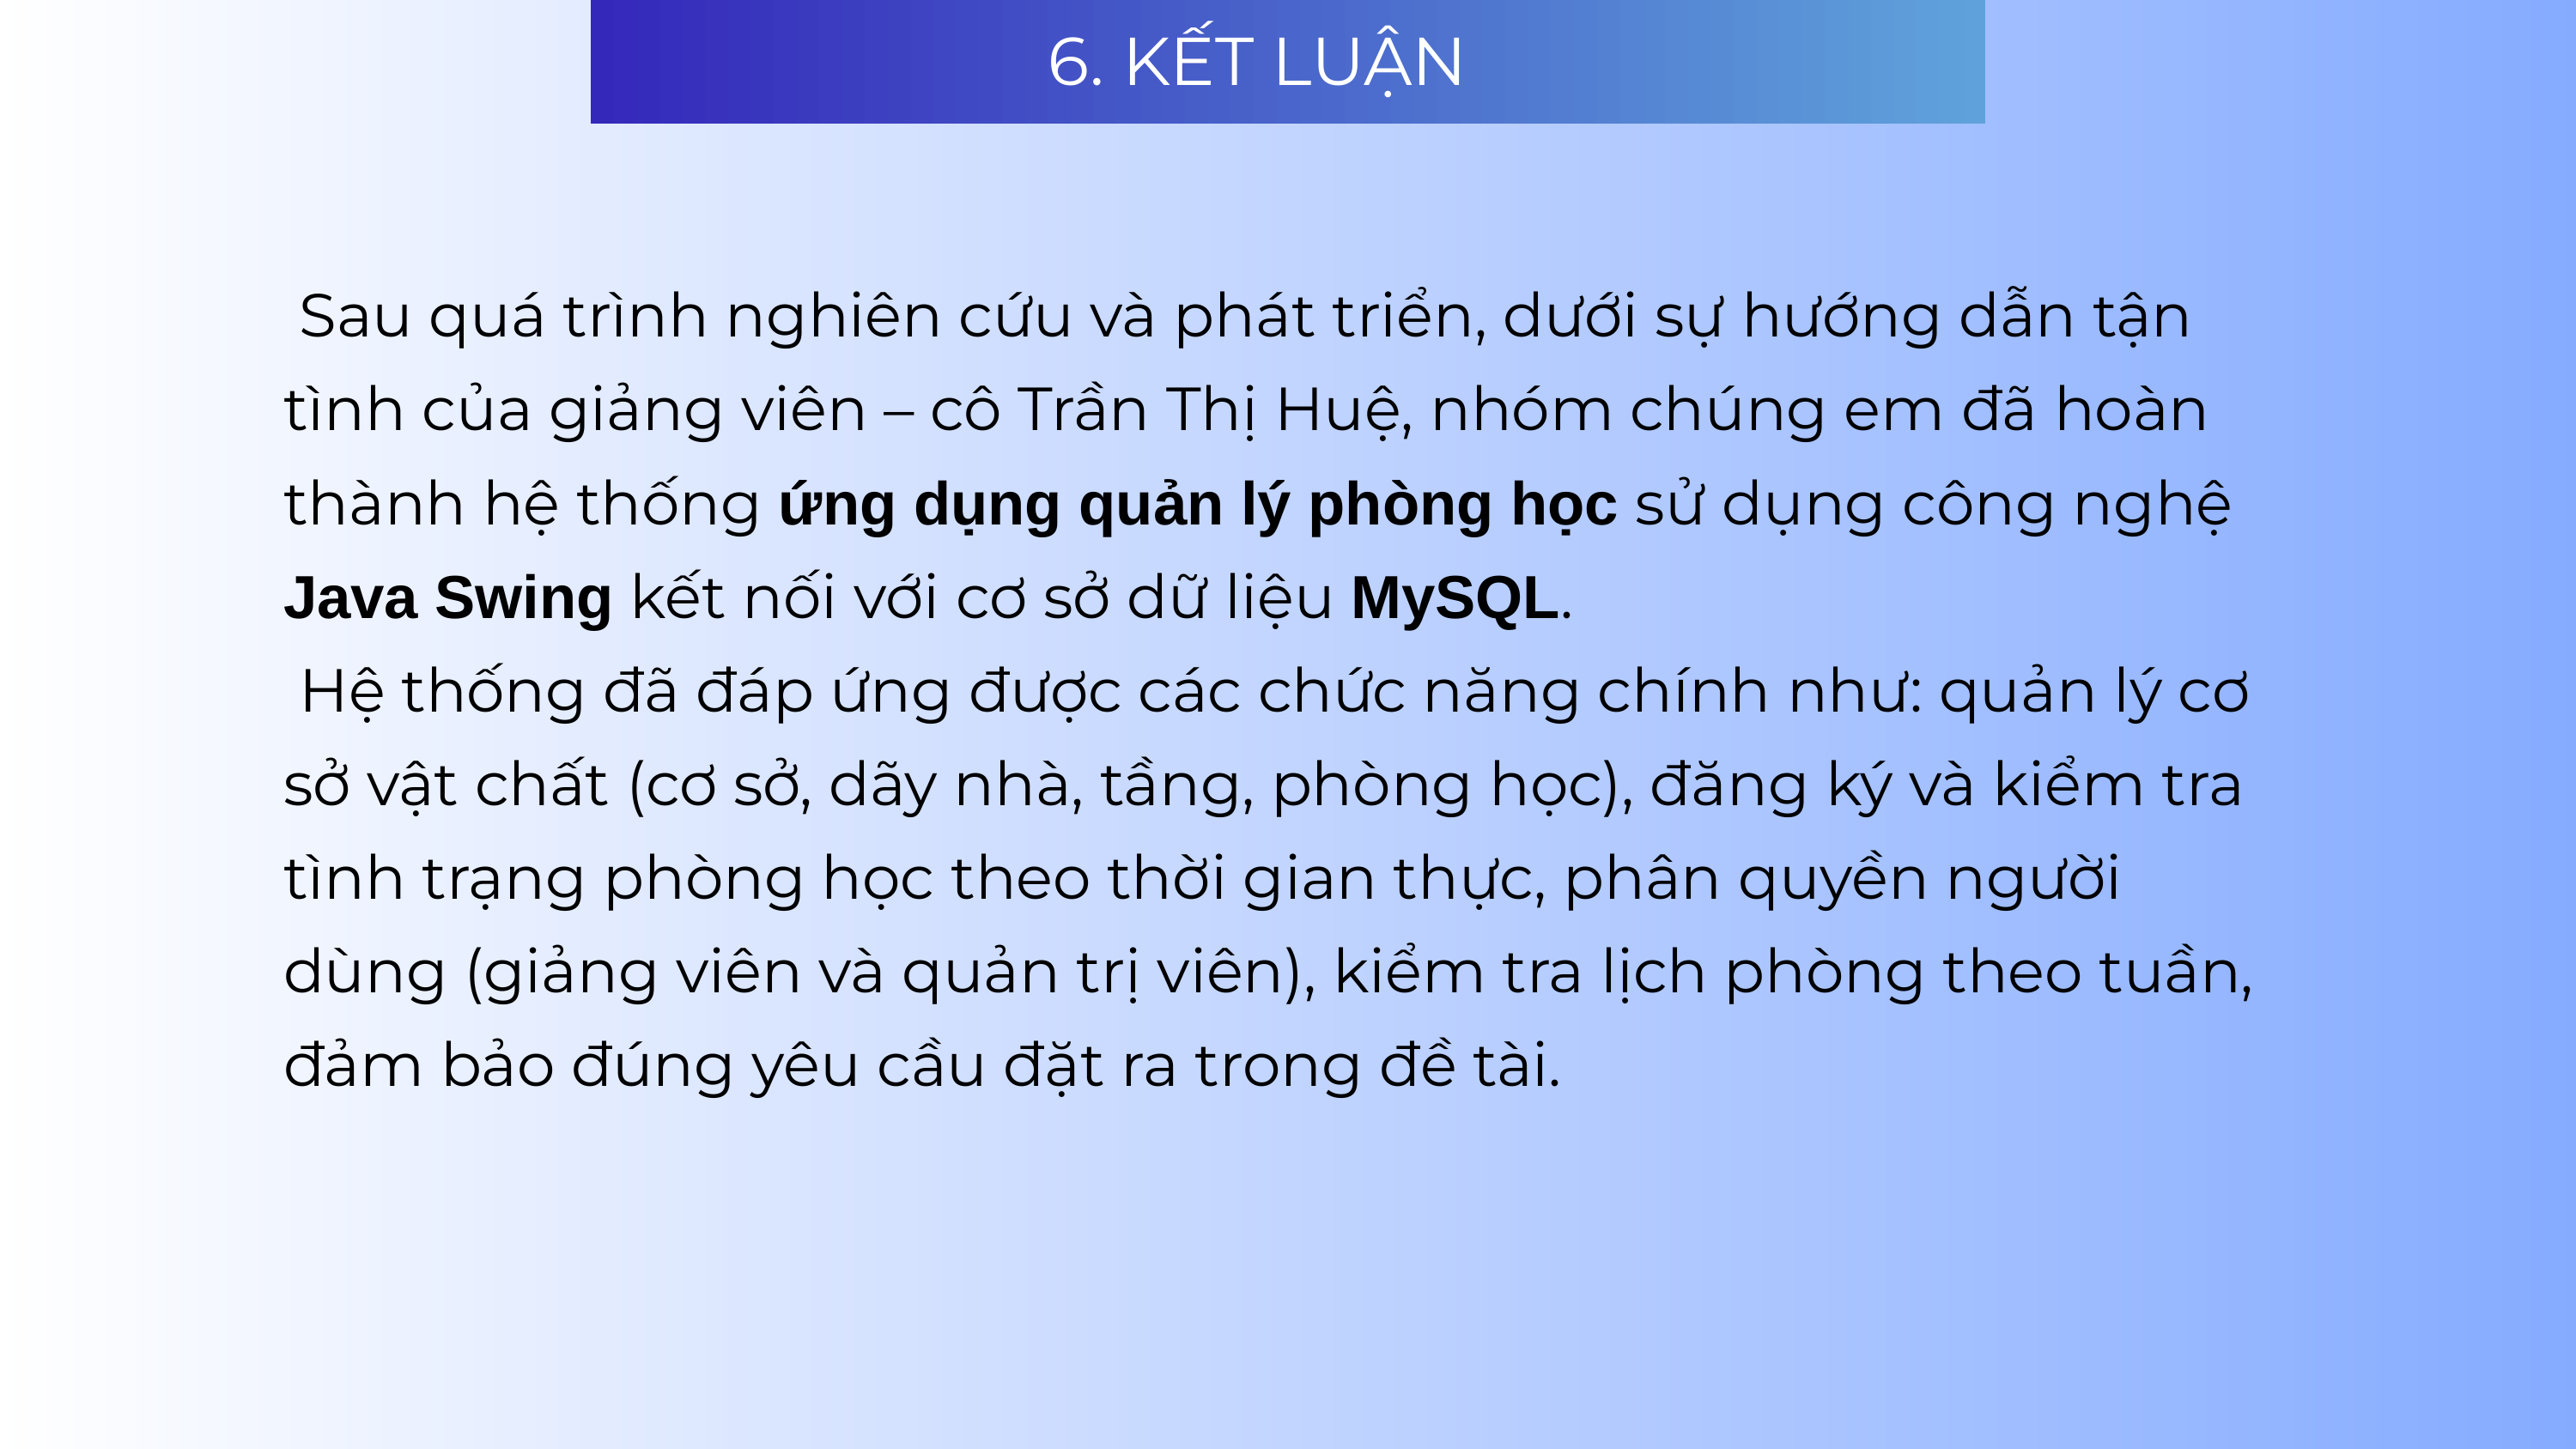

6. KẾT LUẬN
 Sau quá trình nghiên cứu và phát triển, dưới sự hướng dẫn tận tình của giảng viên – cô Trần Thị Huệ, nhóm chúng em đã hoàn thành hệ thống ứng dụng quản lý phòng học sử dụng công nghệ Java Swing kết nối với cơ sở dữ liệu MySQL.
 Hệ thống đã đáp ứng được các chức năng chính như: quản lý cơ sở vật chất (cơ sở, dãy nhà, tầng, phòng học), đăng ký và kiểm tra tình trạng phòng học theo thời gian thực, phân quyền người dùng (giảng viên và quản trị viên), kiểm tra lịch phòng theo tuần, đảm bảo đúng yêu cầu đặt ra trong đề tài.